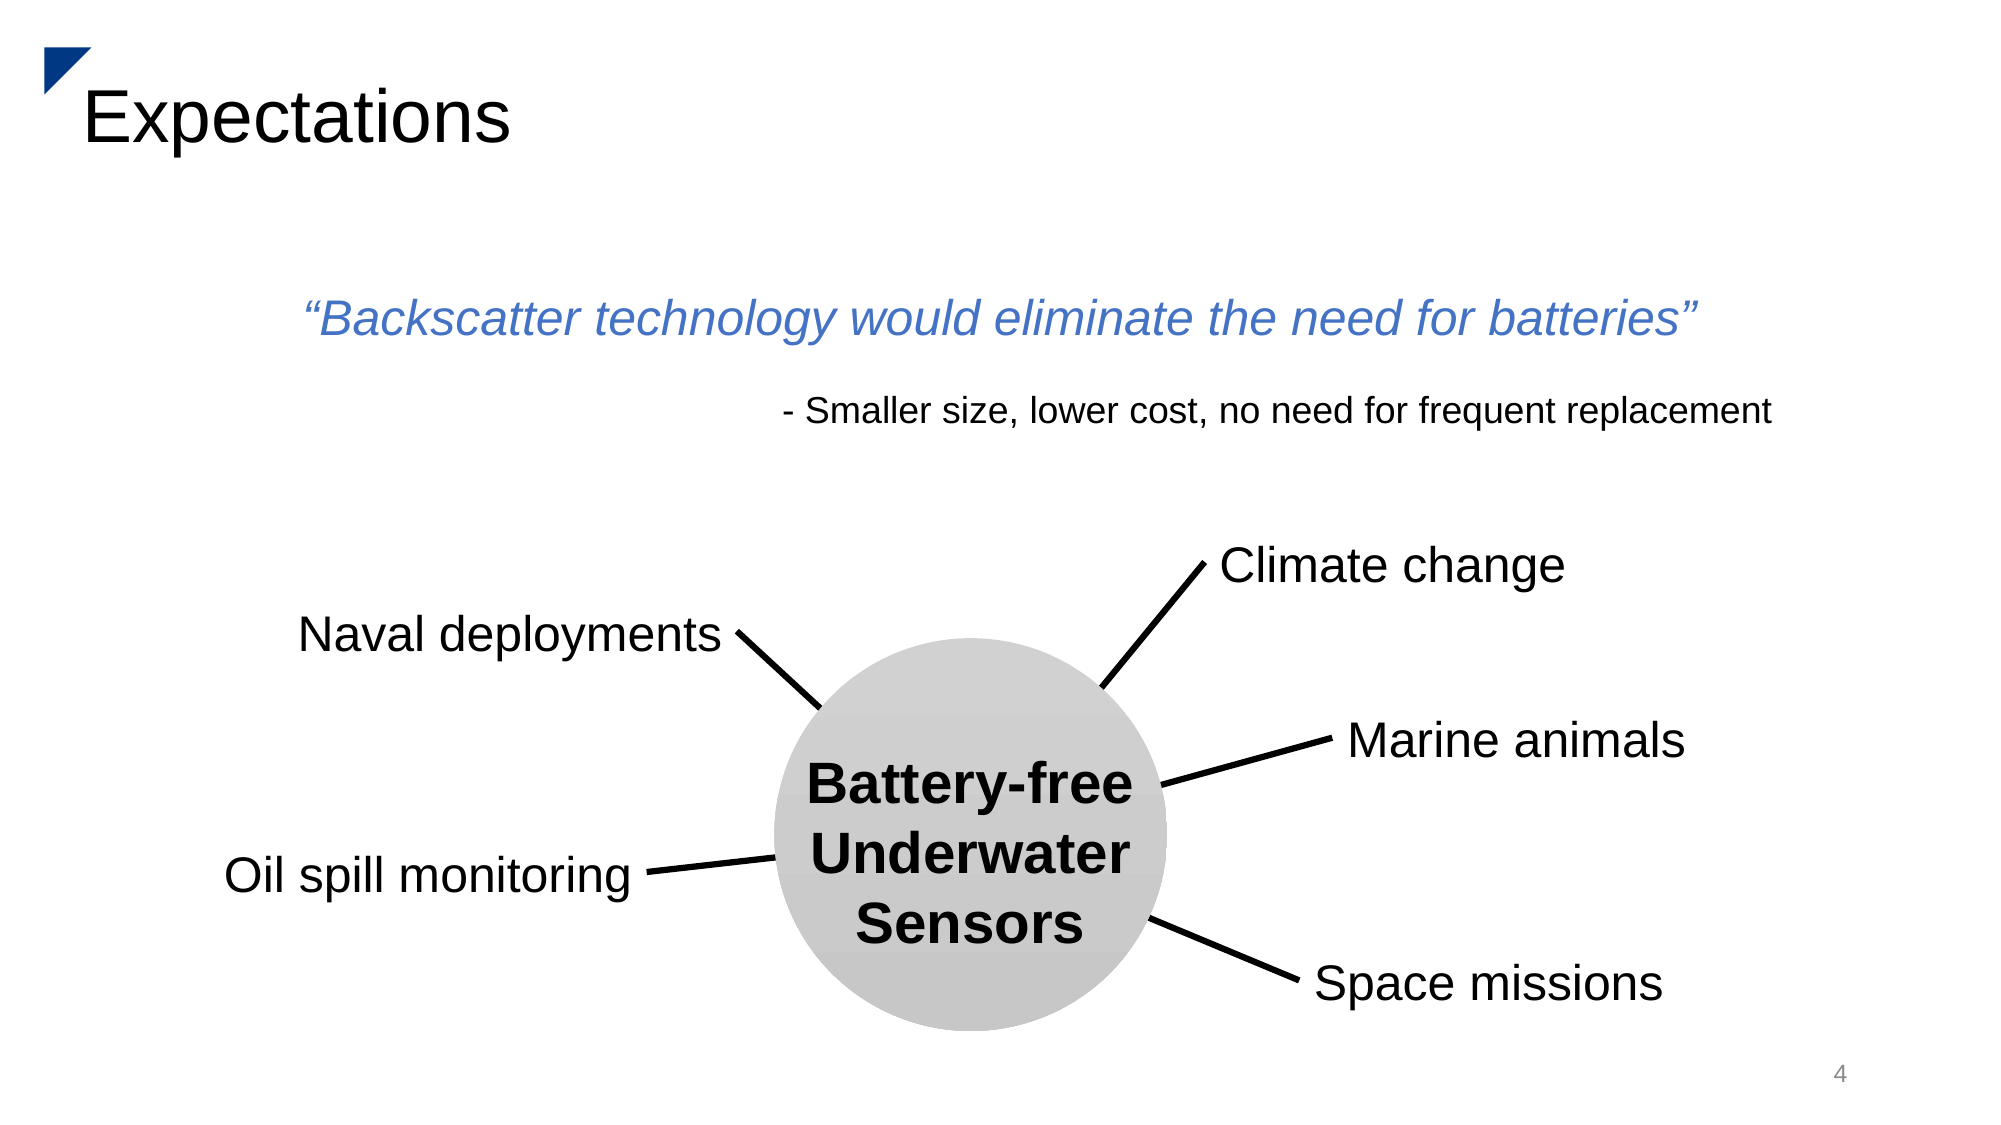

Expectations
“Backscatter technology would eliminate the need for batteries”
- Smaller size, lower cost, no need for frequent replacement
Climate change
Naval deployments

Battery-free
Underwater
Sensors
Marine animals
Oil spill monitoring
Space missions
4